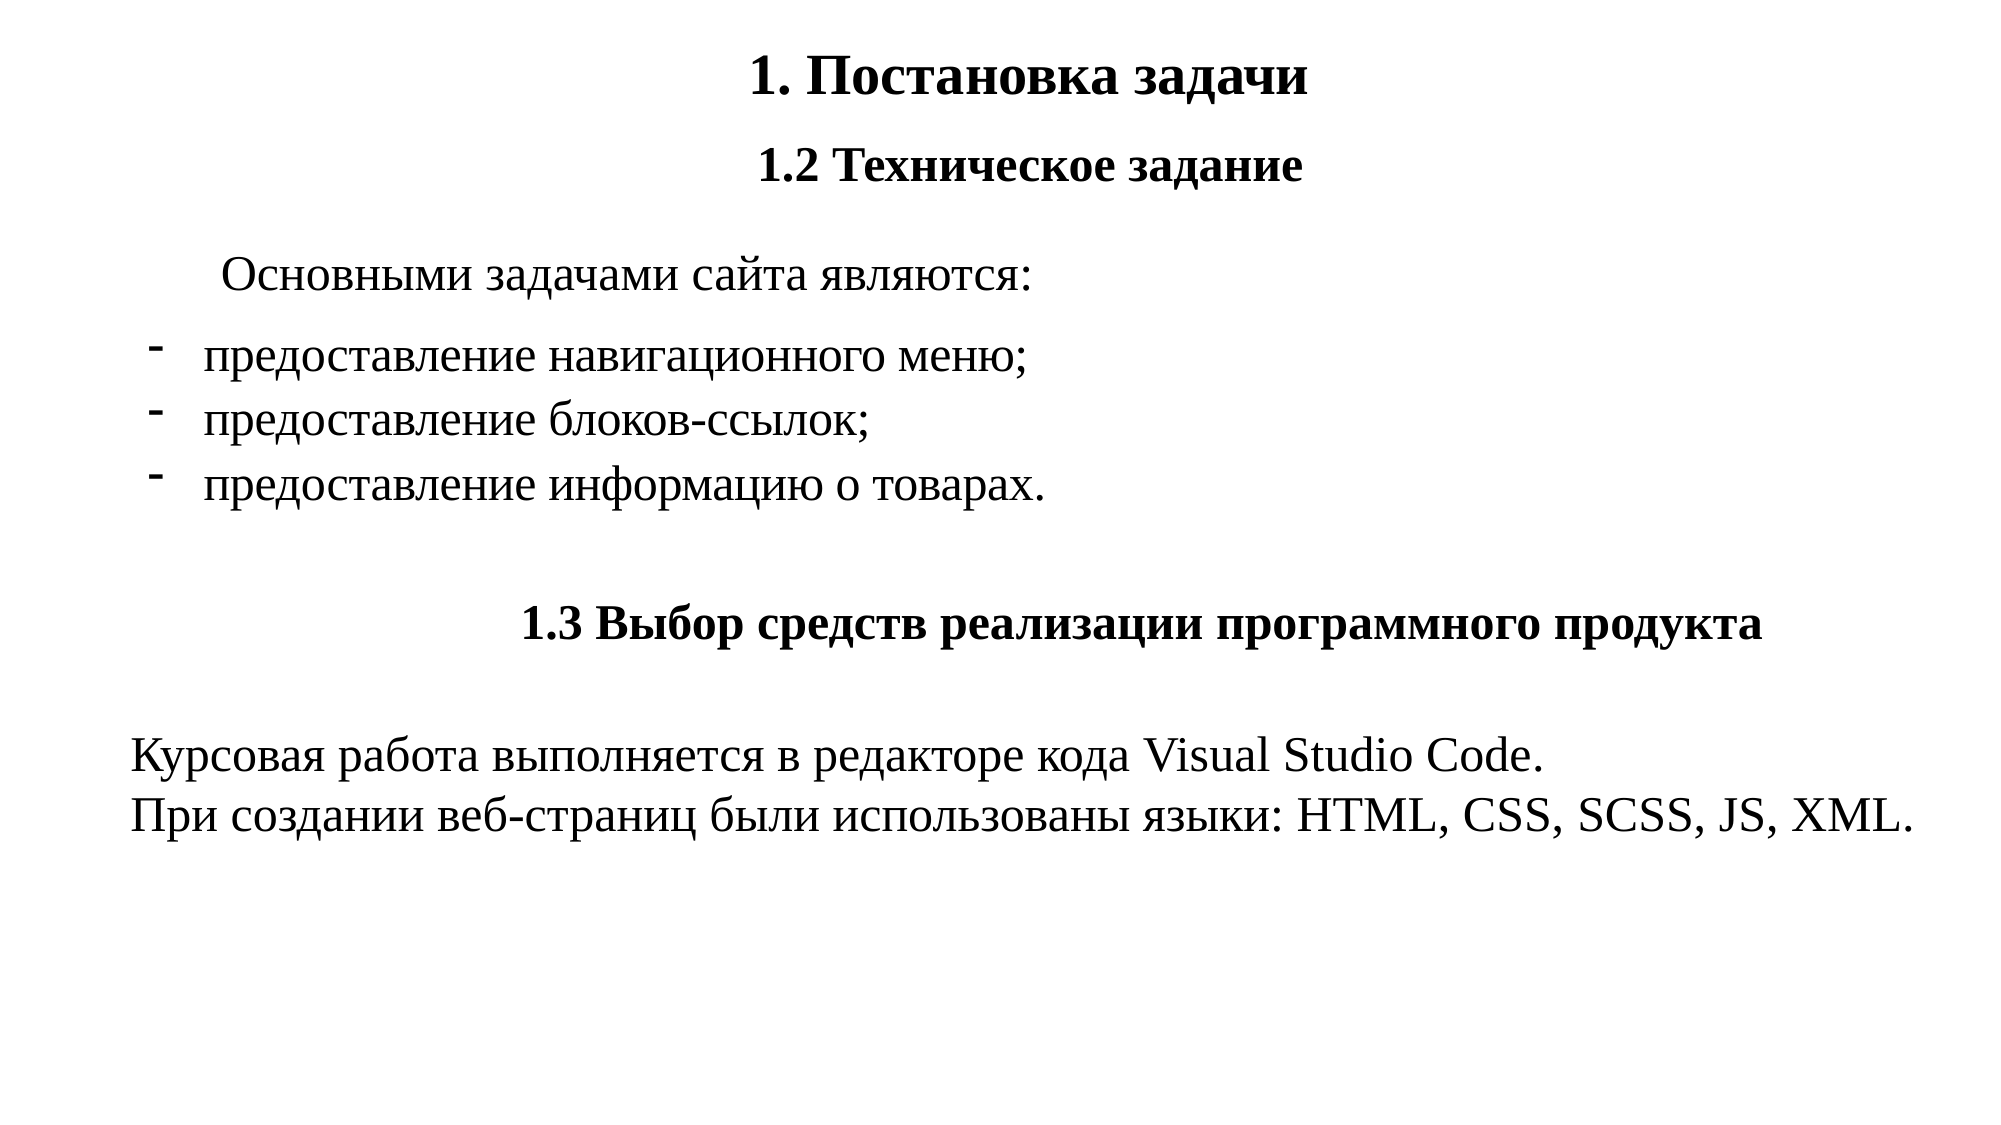

1. Постановка задачи

1.2 Техническое задание

Основными задачами сайта являются:
предоставление навигационного меню;
предоставление блоков-ссылок;
предоставление информацию о товарах.

1.3 Выбор средств реализации программного продукта

Курсовая работа выполняется в редакторе кода Visual Studio Code.
При создании веб-страниц были использованы языки: HTML, CSS, SCSS, JS, XML.